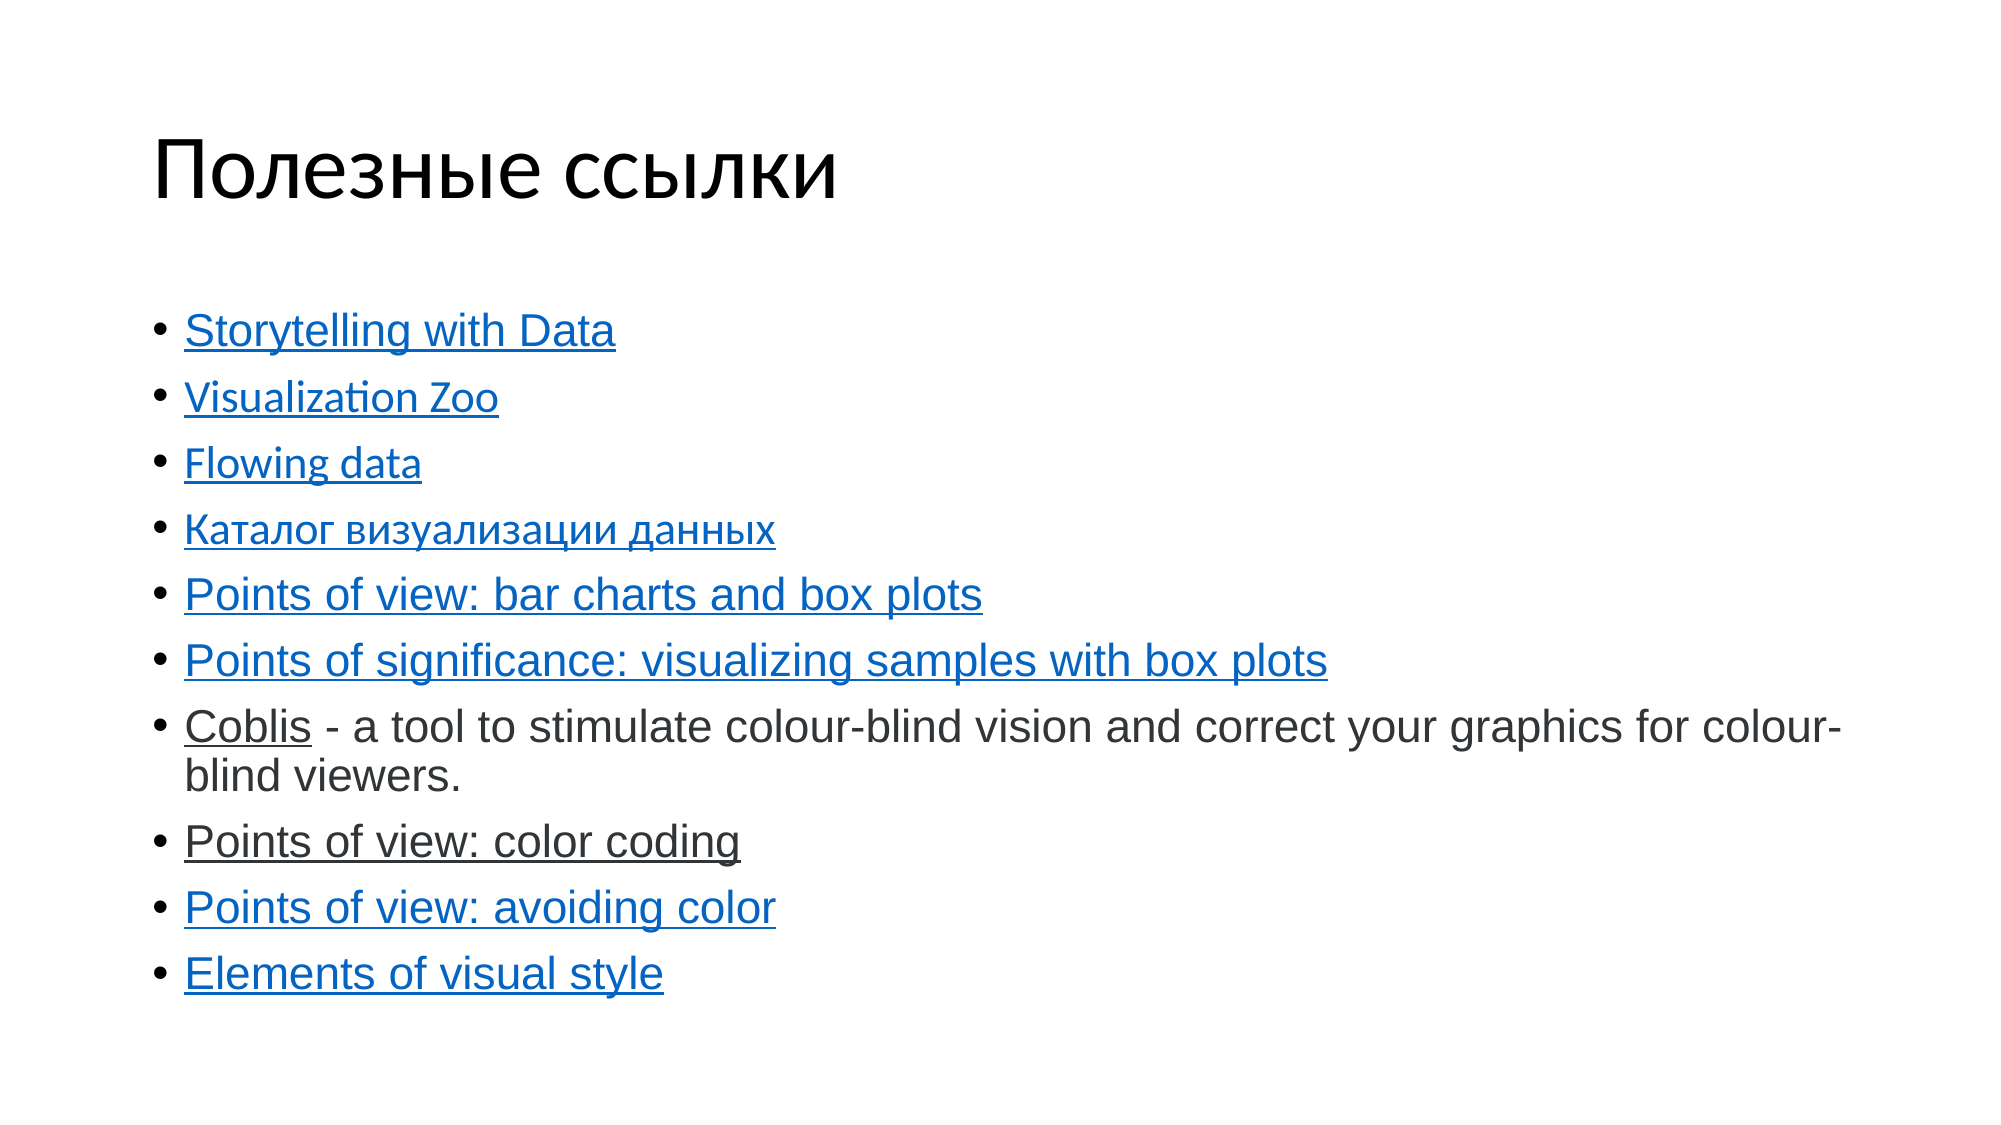

# Полезные ссылки
Storytelling with Data
Visualization Zoo
Flowing data
Каталог визуализации данных
Points of view: bar charts and box plots
Points of significance: visualizing samples with box plots
Coblis - a tool to stimulate colour-blind vision and correct your graphics for colour-blind viewers.
Points of view: color coding
Points of view: avoiding color
Elements of visual style